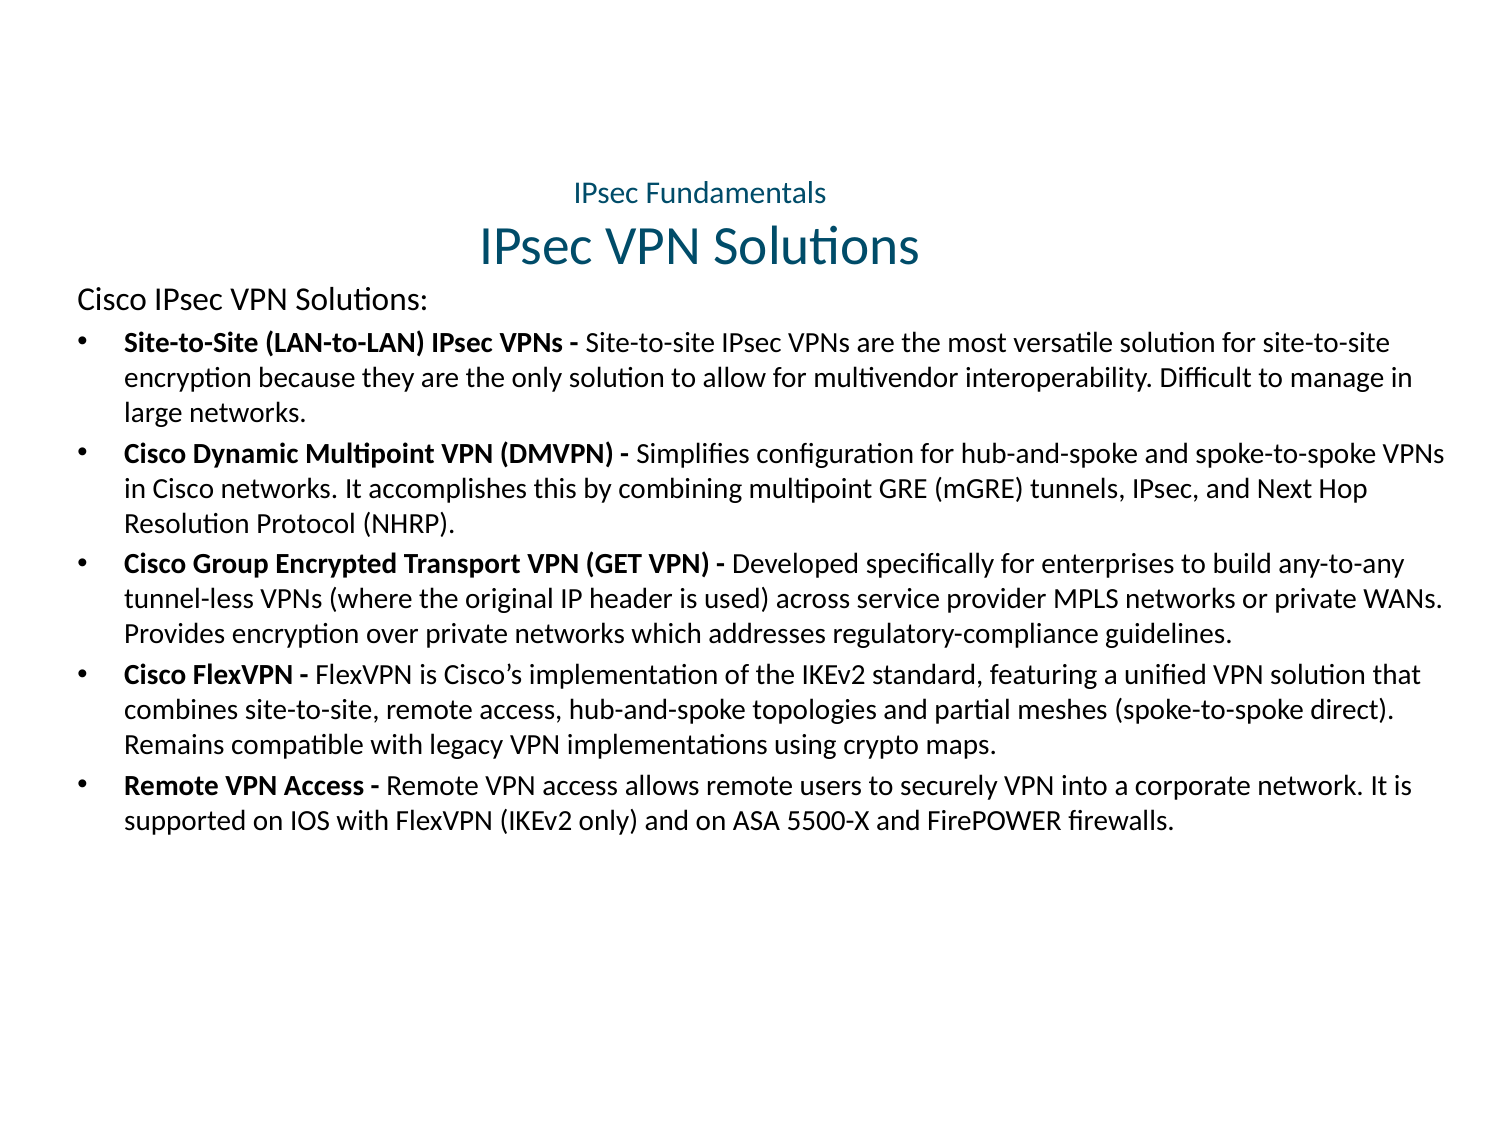

# IPsec Fundamentals IPsec VPN Solutions
Cisco IPsec VPN Solutions:
Site-to-Site (LAN-to-LAN) IPsec VPNs - Site-to-site IPsec VPNs are the most versatile solution for site-to-site encryption because they are the only solution to allow for multivendor interoperability. Difficult to manage in large networks.
Cisco Dynamic Multipoint VPN (DMVPN) - Simplifies configuration for hub-and-spoke and spoke-to-spoke VPNs in Cisco networks. It accomplishes this by combining multipoint GRE (mGRE) tunnels, IPsec, and Next Hop Resolution Protocol (NHRP).
Cisco Group Encrypted Transport VPN (GET VPN) - Developed specifically for enterprises to build any-to-any tunnel-less VPNs (where the original IP header is used) across service provider MPLS networks or private WANs. Provides encryption over private networks which addresses regulatory-compliance guidelines.
Cisco FlexVPN - FlexVPN is Cisco’s implementation of the IKEv2 standard, featuring a unified VPN solution that combines site-to-site, remote access, hub-and-spoke topologies and partial meshes (spoke-to-spoke direct). Remains compatible with legacy VPN implementations using crypto maps.
Remote VPN Access - Remote VPN access allows remote users to securely VPN into a corporate network. It is supported on IOS with FlexVPN (IKEv2 only) and on ASA 5500-X and FirePOWER firewalls.